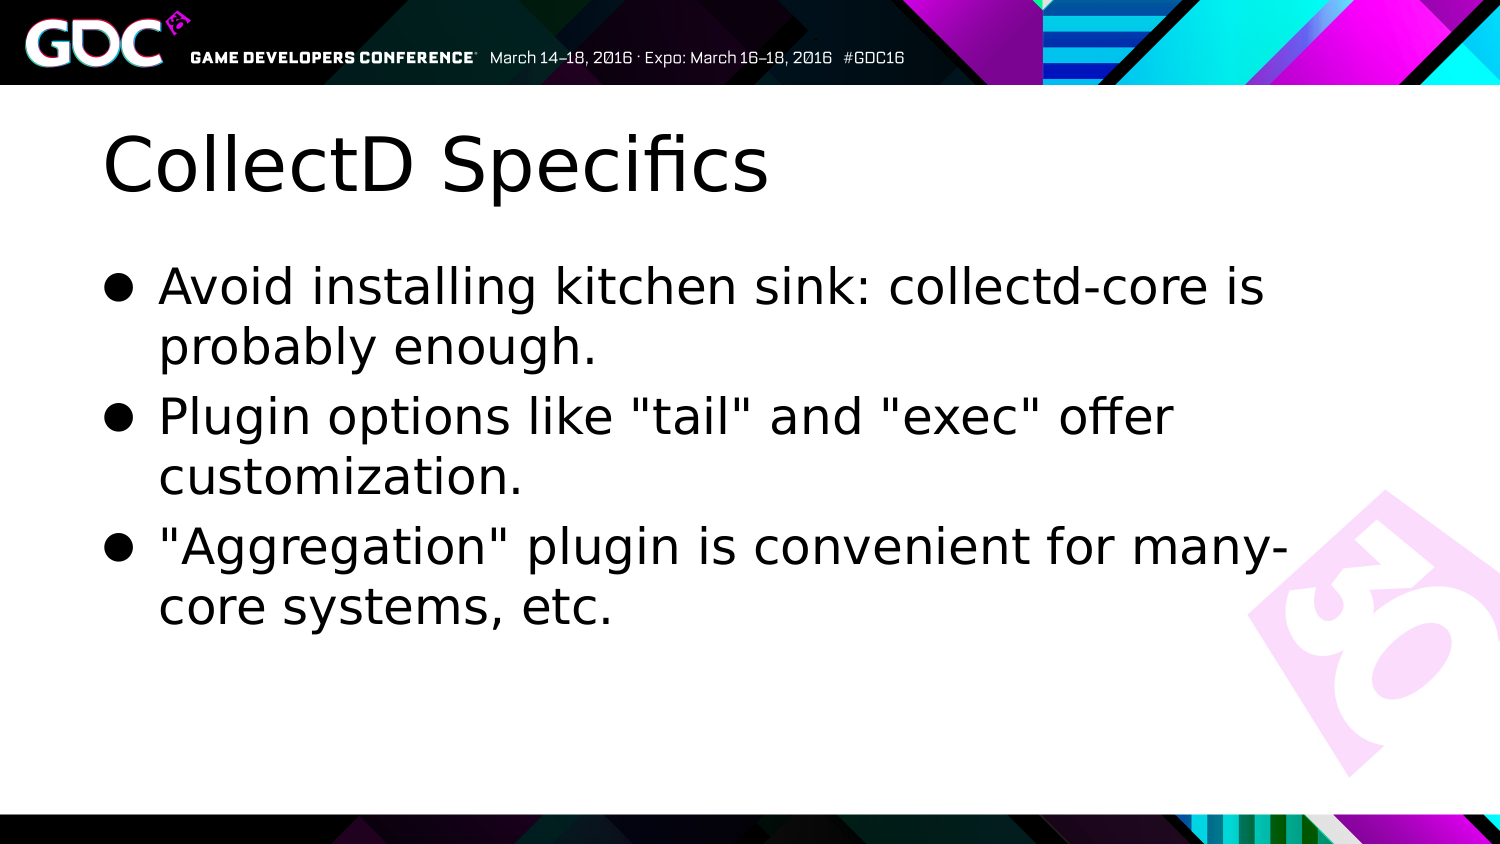

# CollectD Specifics
Avoid installing kitchen sink: collectd-core is probably enough.
Plugin options like "tail" and "exec" offer customization.
"Aggregation" plugin is convenient for many-core systems, etc.